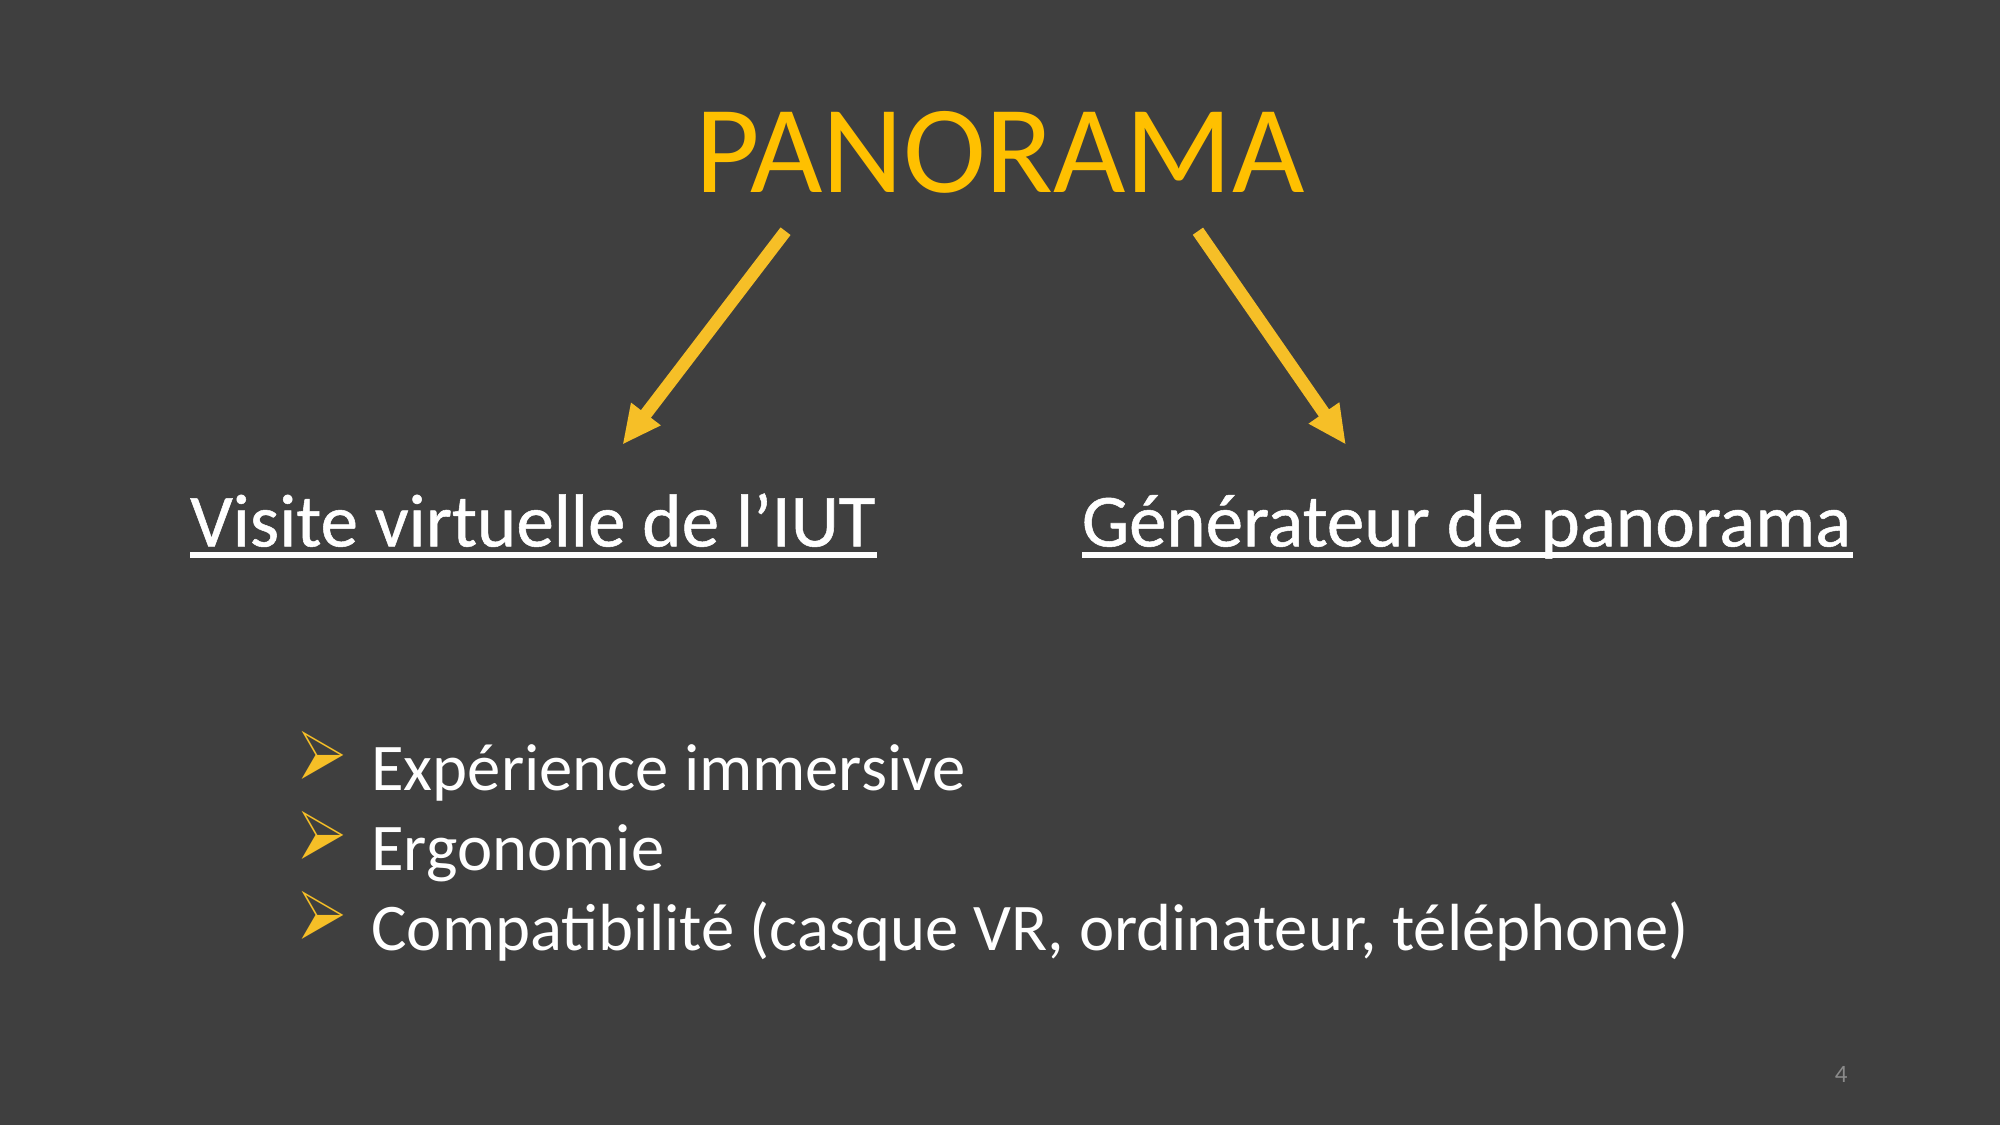

PANORAMA
Visite virtuelle de l’IUT
Générateur de panorama
Expérience immersive
Ergonomie
Compatibilité (casque VR, ordinateur, téléphone)
4